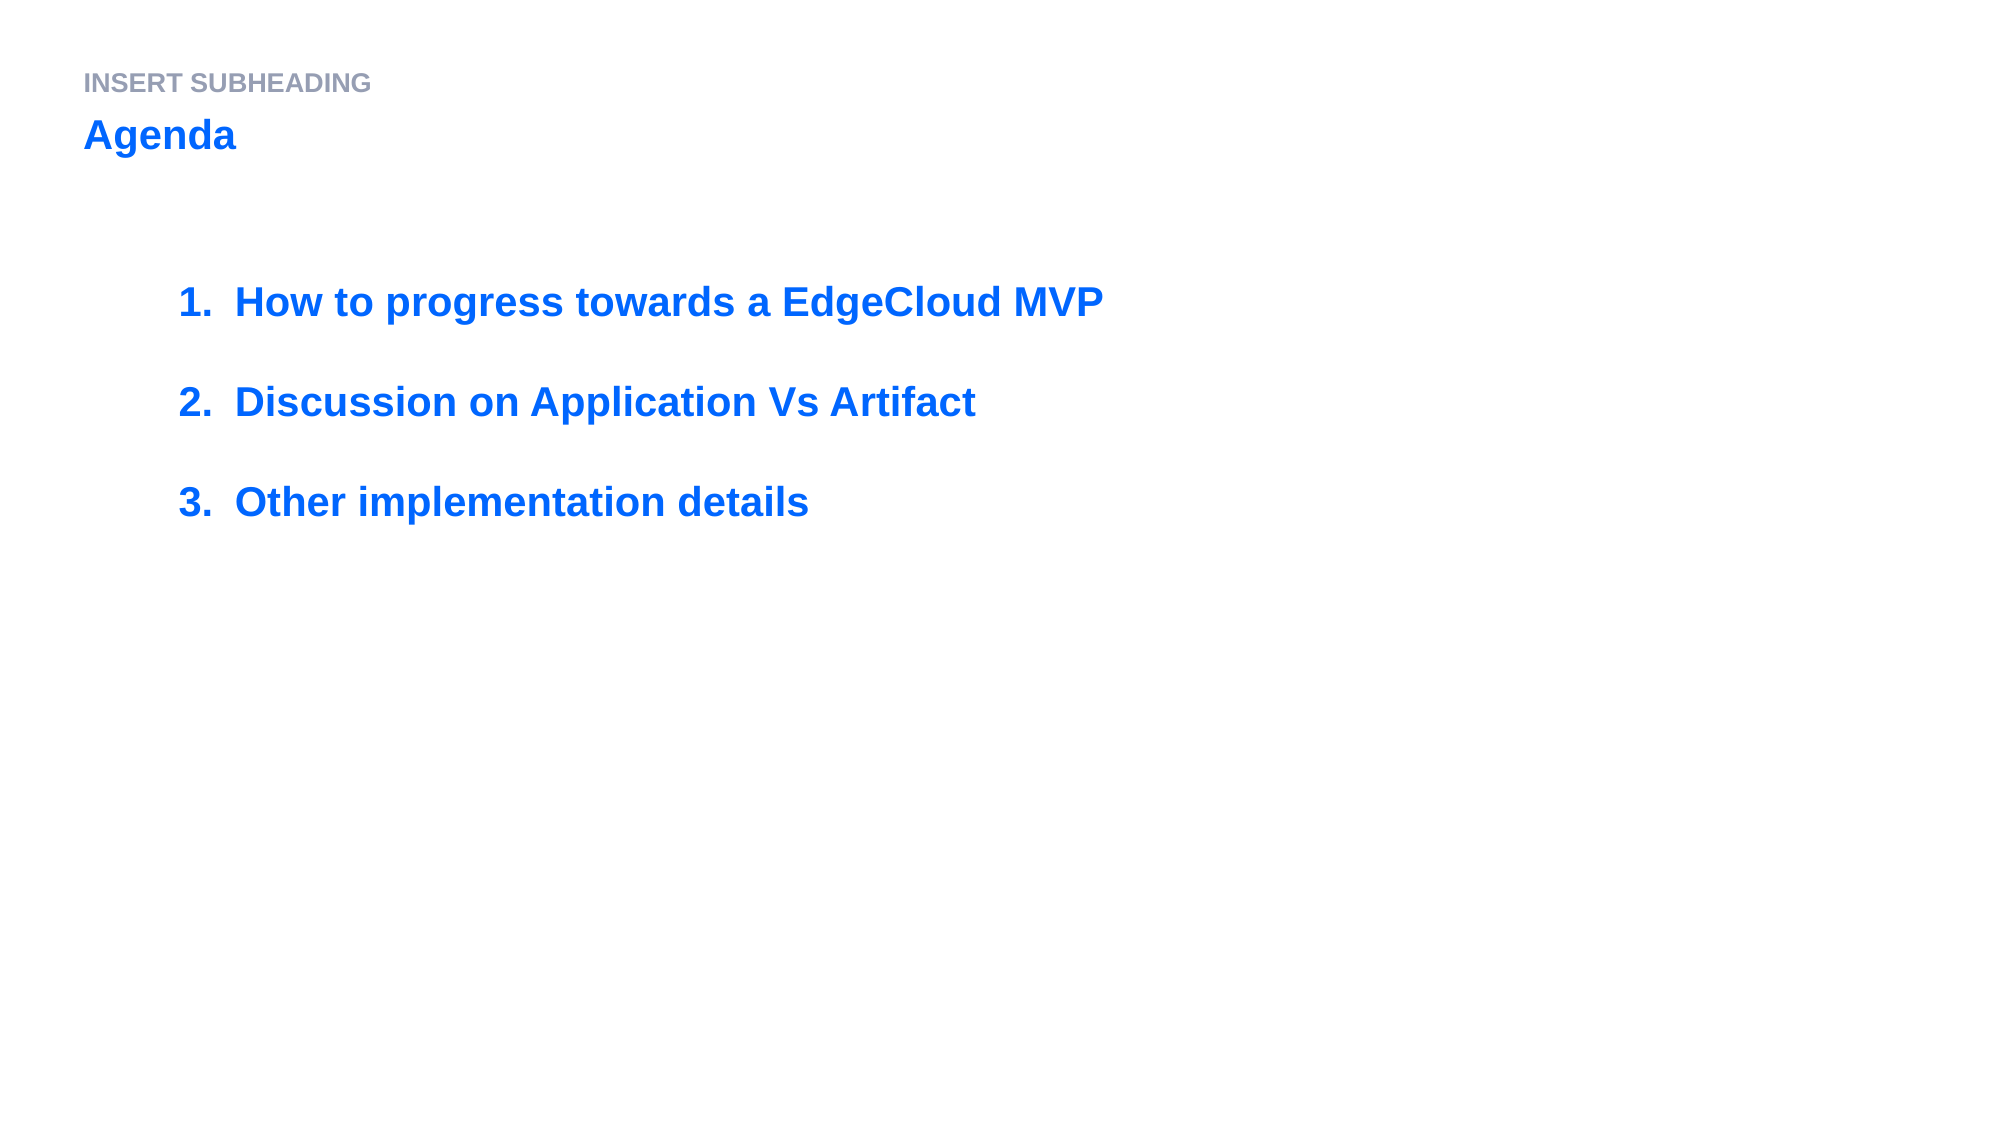

INSERT SUBHEADING
Agenda
How to progress towards a EdgeCloud MVP

Discussion on Application Vs Artifact

Other implementation details